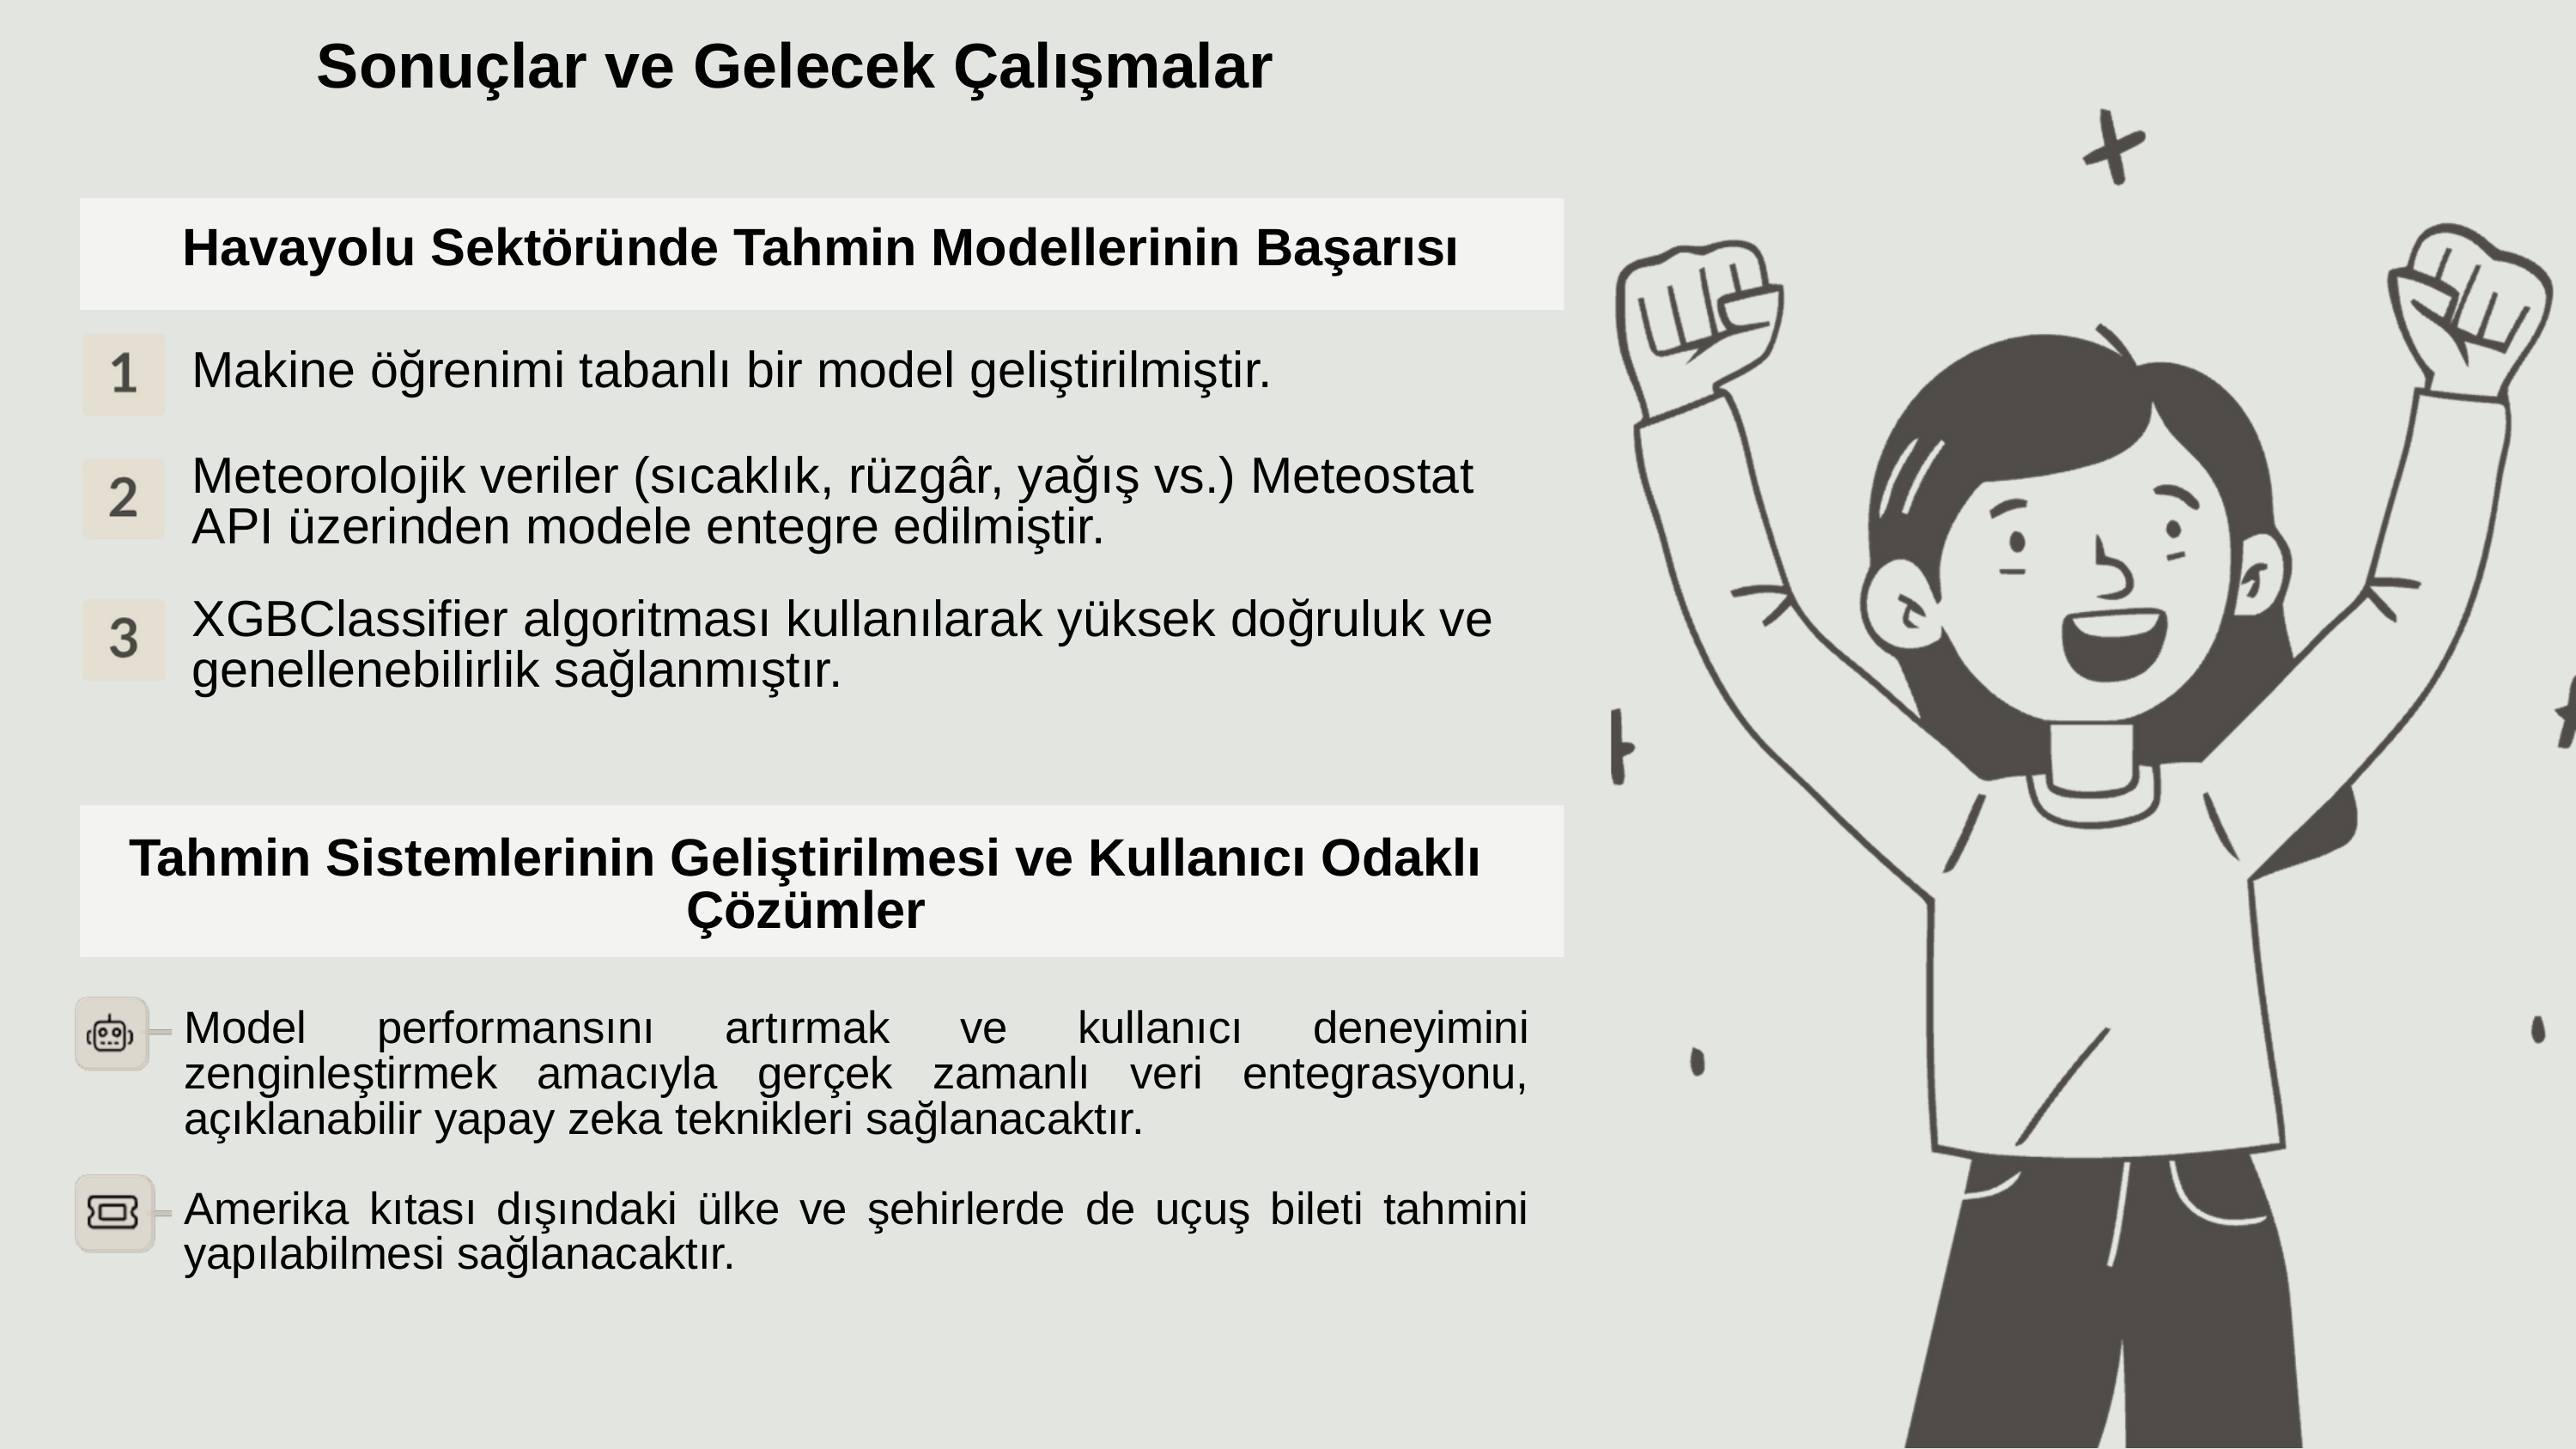

Sonuçlar ve Gelecek Çalışmalar

Havayolu Sektöründe Tahmin Modellerinin Başarısı

Makine öğrenimi tabanlı bir model geliştirilmiştir.

Meteorolojik veriler (sıcaklık, rüzgâr, yağış vs.) Meteostat API üzerinden modele entegre edilmiştir.

XGBClassifier algoritması kullanılarak yüksek doğruluk ve genellenebilirlik sağlanmıştır.

Tahmin Sistemlerinin Geliştirilmesi ve Kullanıcı Odaklı Çözümler

Model performansını artırmak ve kullanıcı deneyimini zenginleştirmek amacıyla gerçek zamanlı veri entegrasyonu, açıklanabilir yapay zeka teknikleri sağlanacaktır.

Amerika kıtası dışındaki ülke ve şehirlerde de uçuş bileti tahmini yapılabilmesi sağlanacaktır.